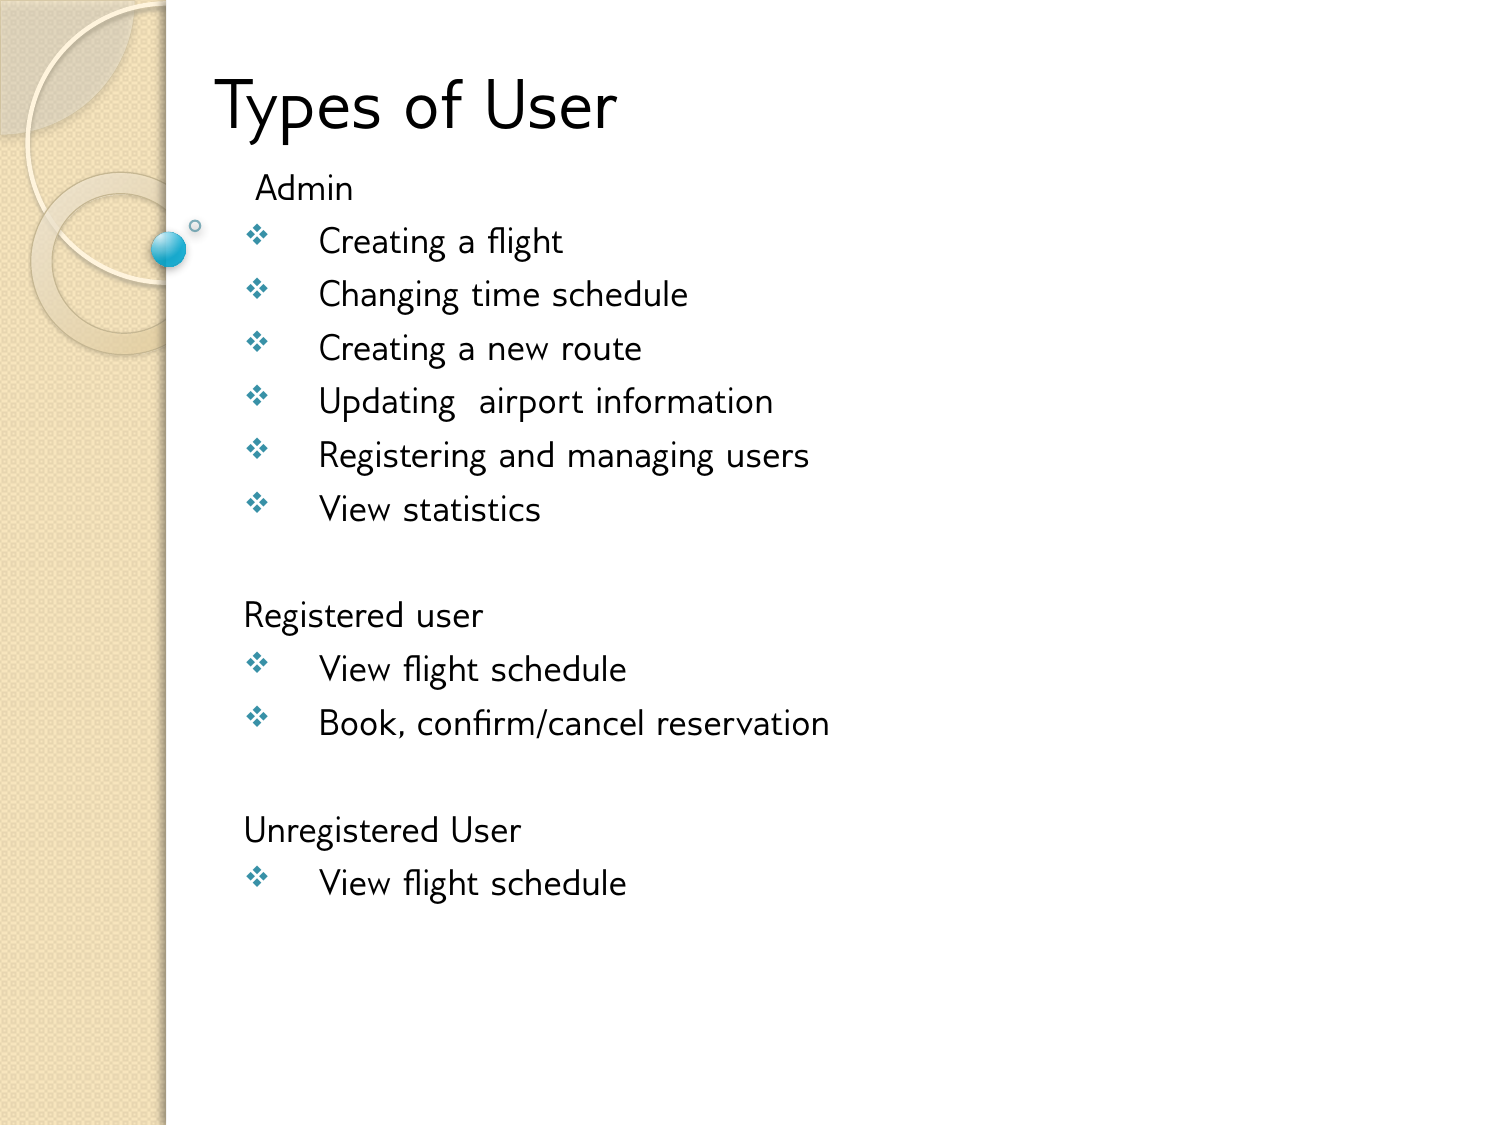

# Types of User
 Admin
Creating a flight
Changing time schedule
Creating a new route
Updating  airport information
Registering and managing users
View statistics

Registered user
View flight schedule
Book, confirm/cancel reservation

Unregistered User
View flight schedule